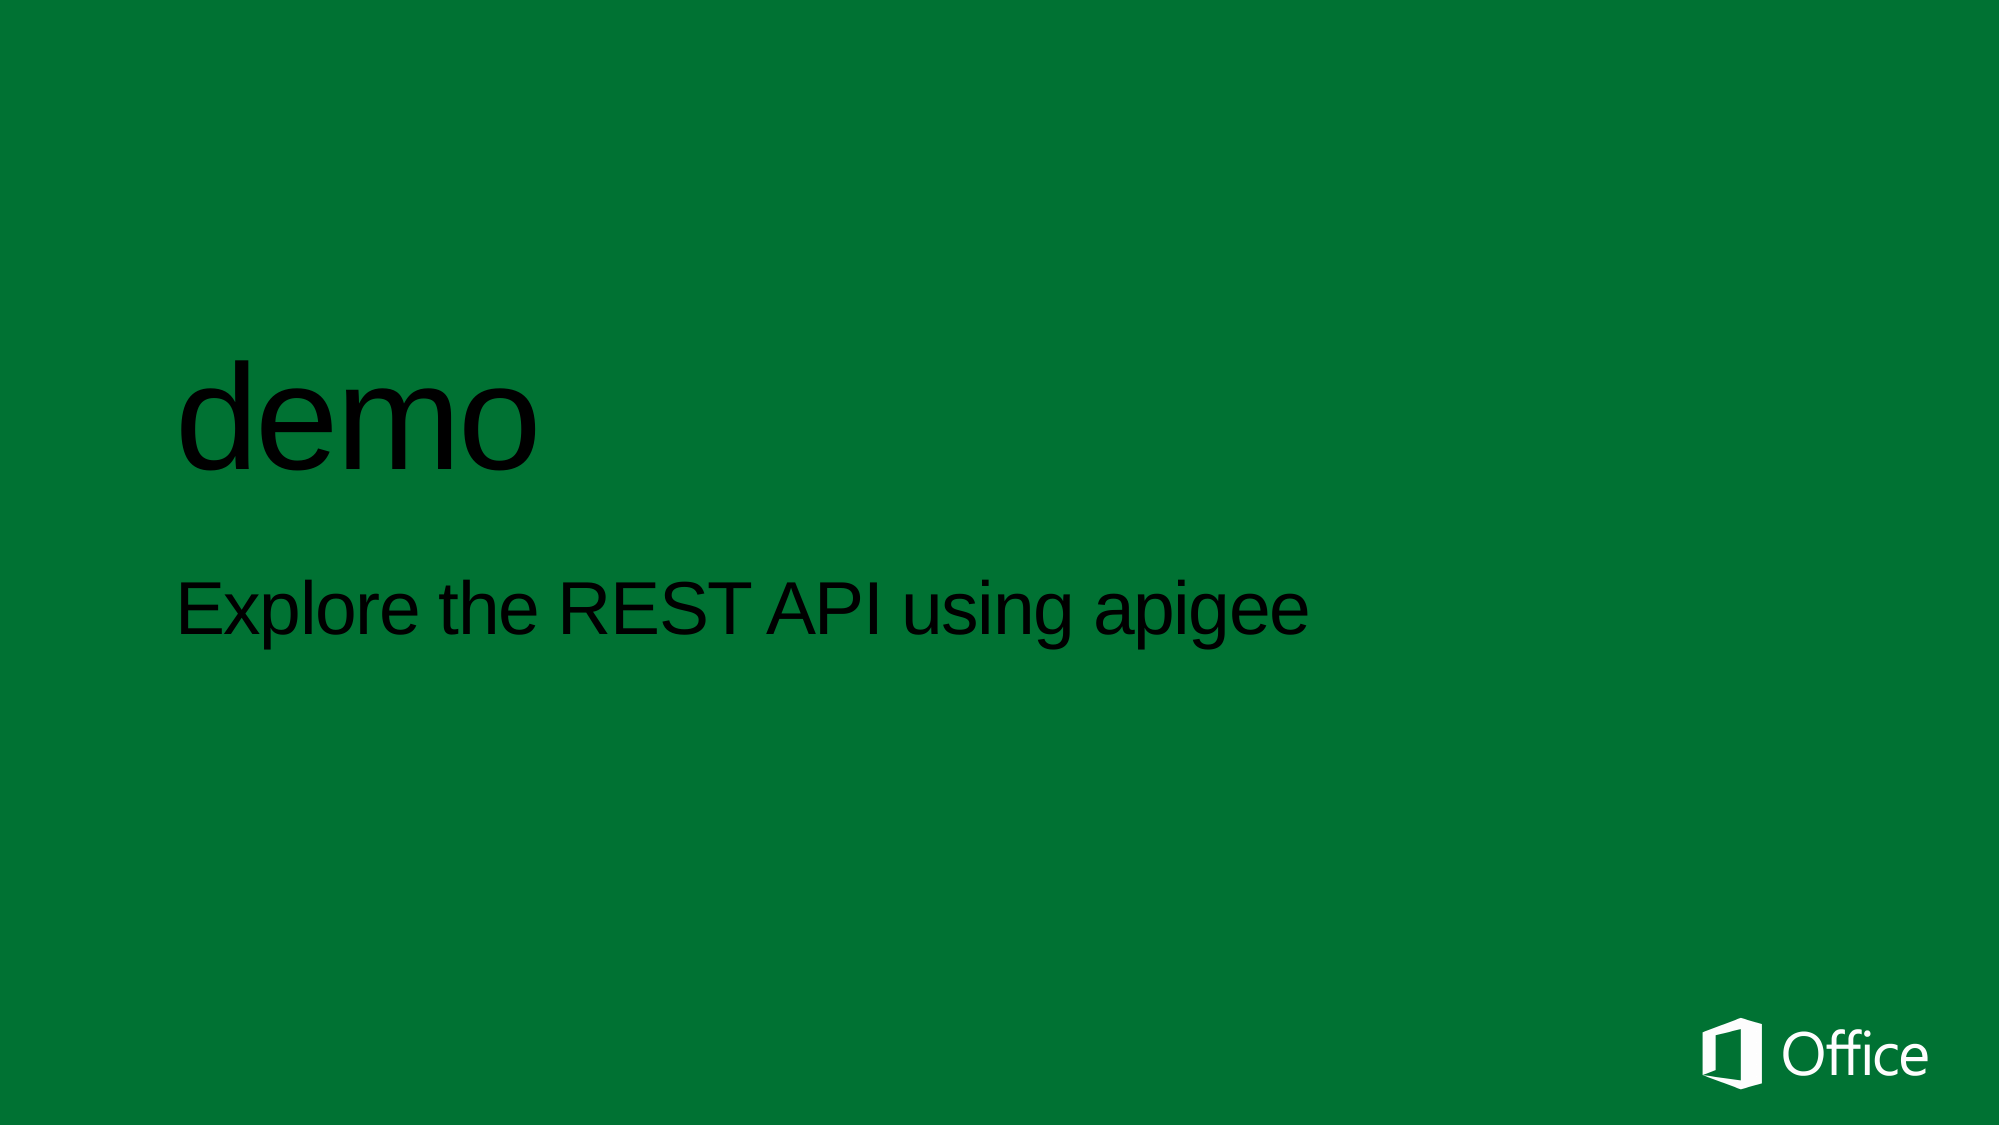

# demo
Explore the REST API using apigee